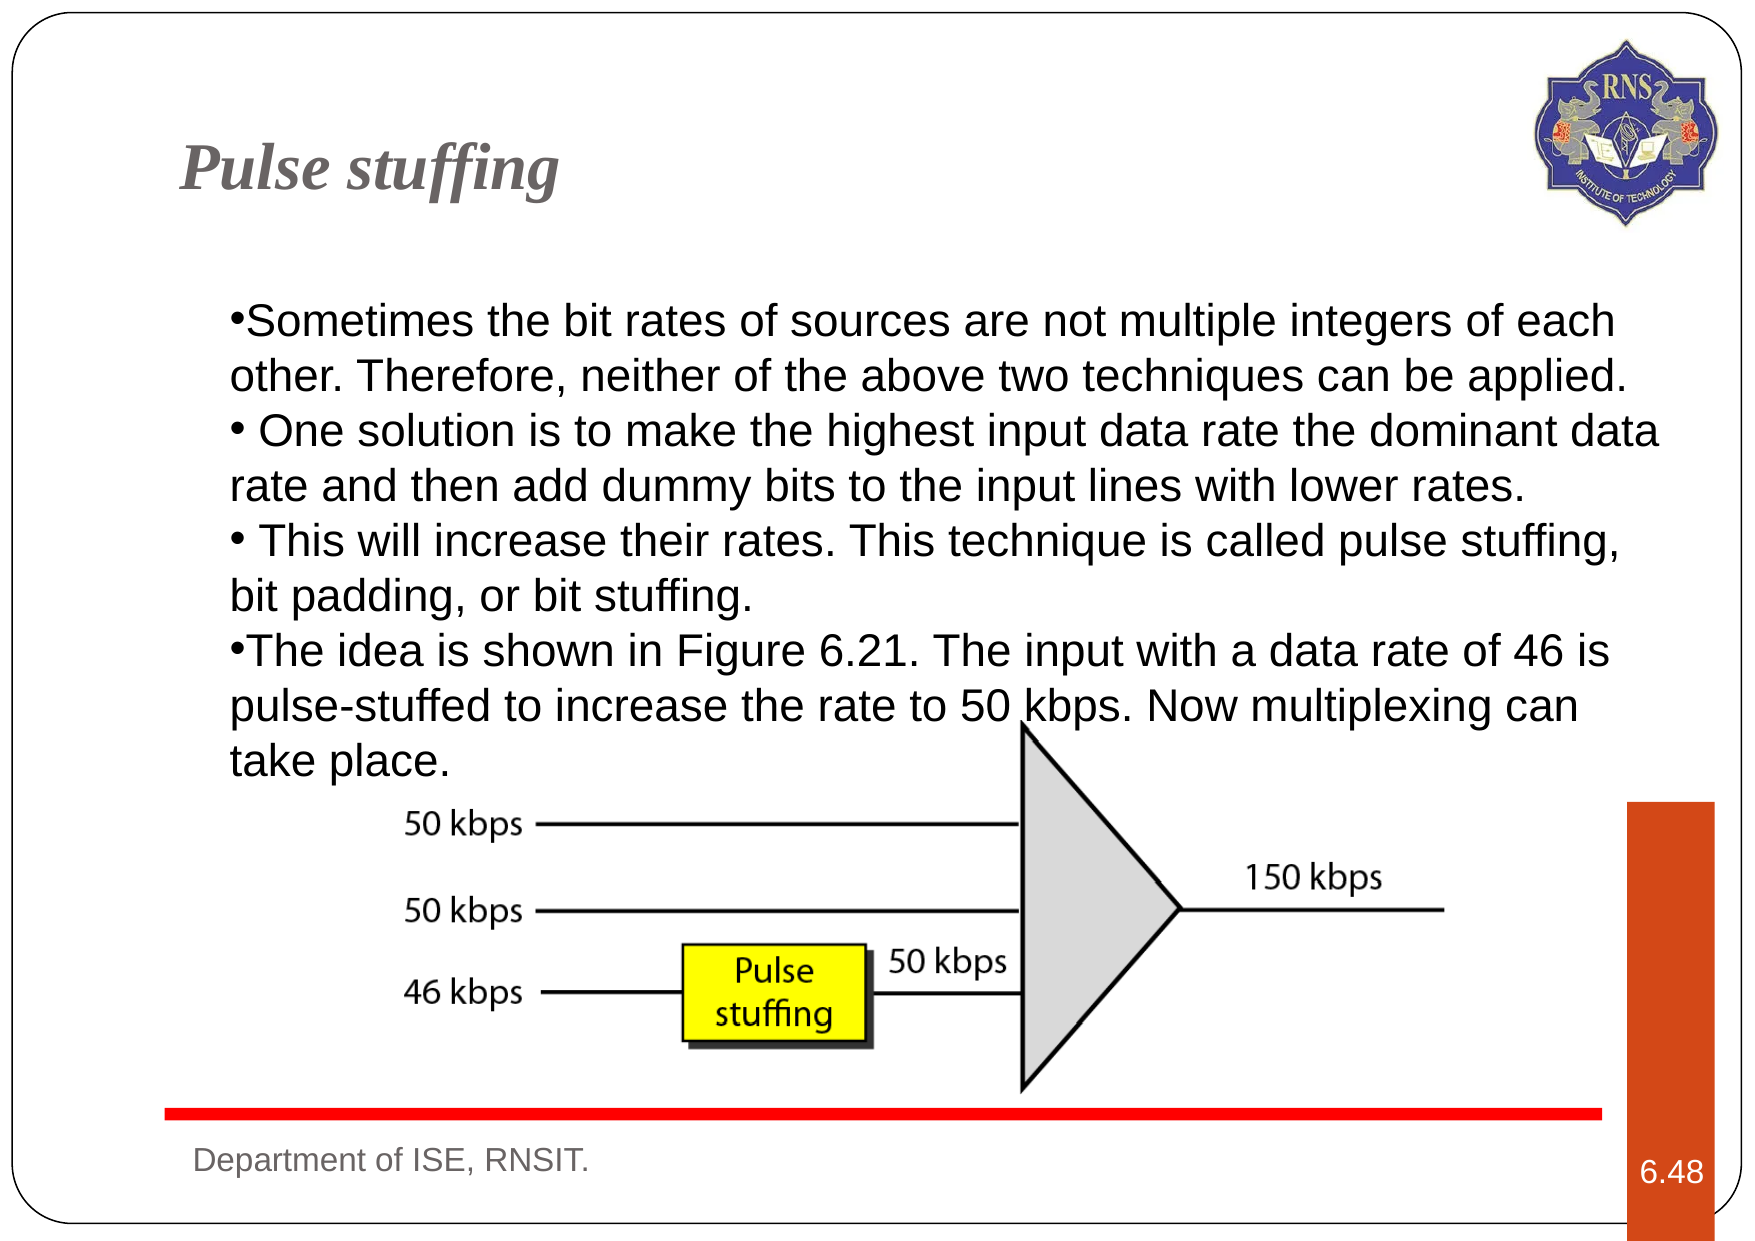

# Pulse stuffing
Sometimes the bit rates of sources are not multiple integers of each other. Therefore, neither of the above two techniques can be applied.
 One solution is to make the highest input data rate the dominant data rate and then add dummy bits to the input lines with lower rates.
 This will increase their rates. This technique is called pulse stuffing, bit padding, or bit stuffing.
The idea is shown in Figure 6.21. The input with a data rate of 46 is pulse-stuffed to increase the rate to 50 kbps. Now multiplexing can take place.

Department of ISE, RNSIT.
6.48